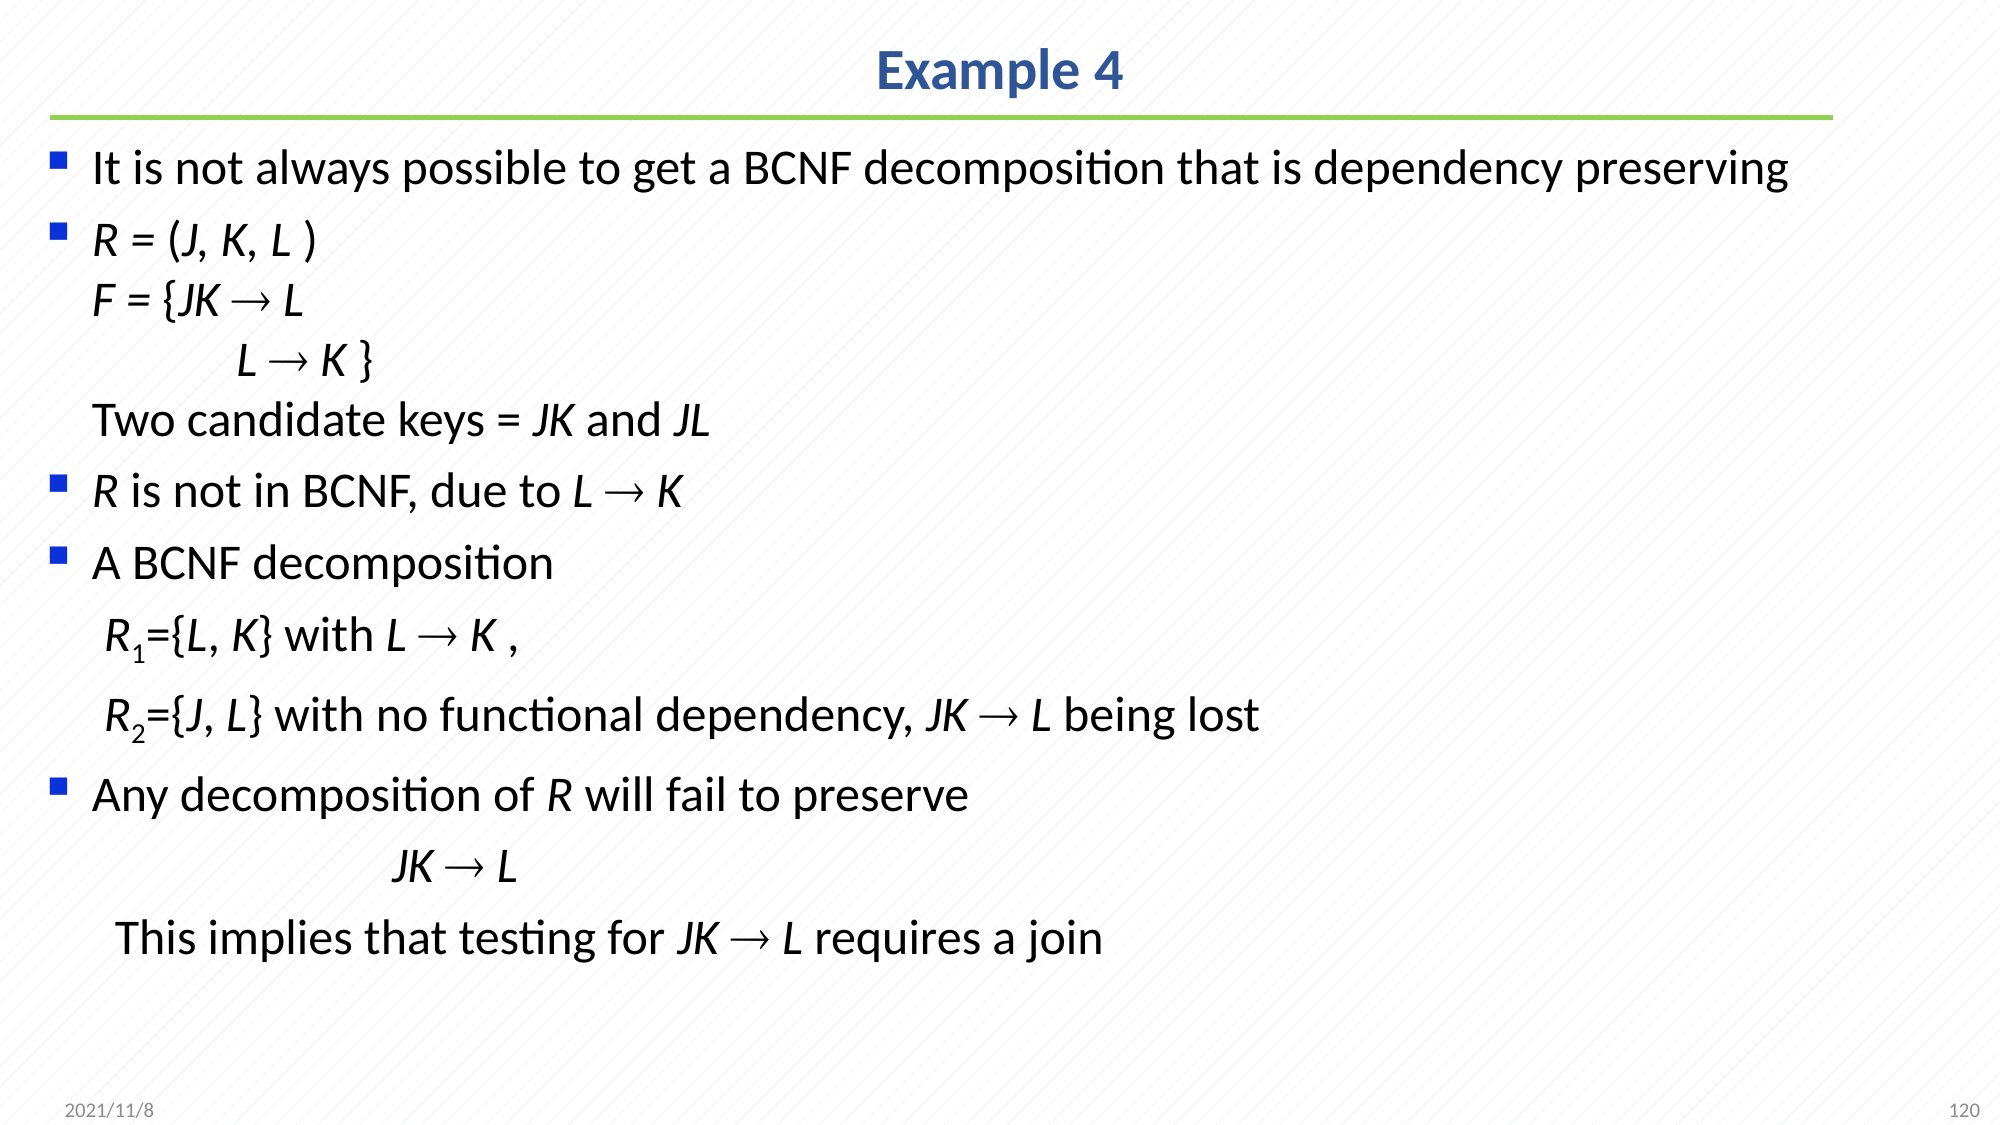

# Example 4
It is not always possible to get a BCNF decomposition that is dependency preserving
R = (J, K, L )
F = {JK → L
	  L → K }
Two candidate keys = JK and JL
R is not in BCNF, due to L → K
A BCNF decomposition
     R1={L, K} with L → K ,
     R2={J, L} with no functional dependency, JK → L being lost
Any decomposition of R will fail to preserve
			JK → L
      This implies that testing for JK → L requires a join

120
2021/11/8